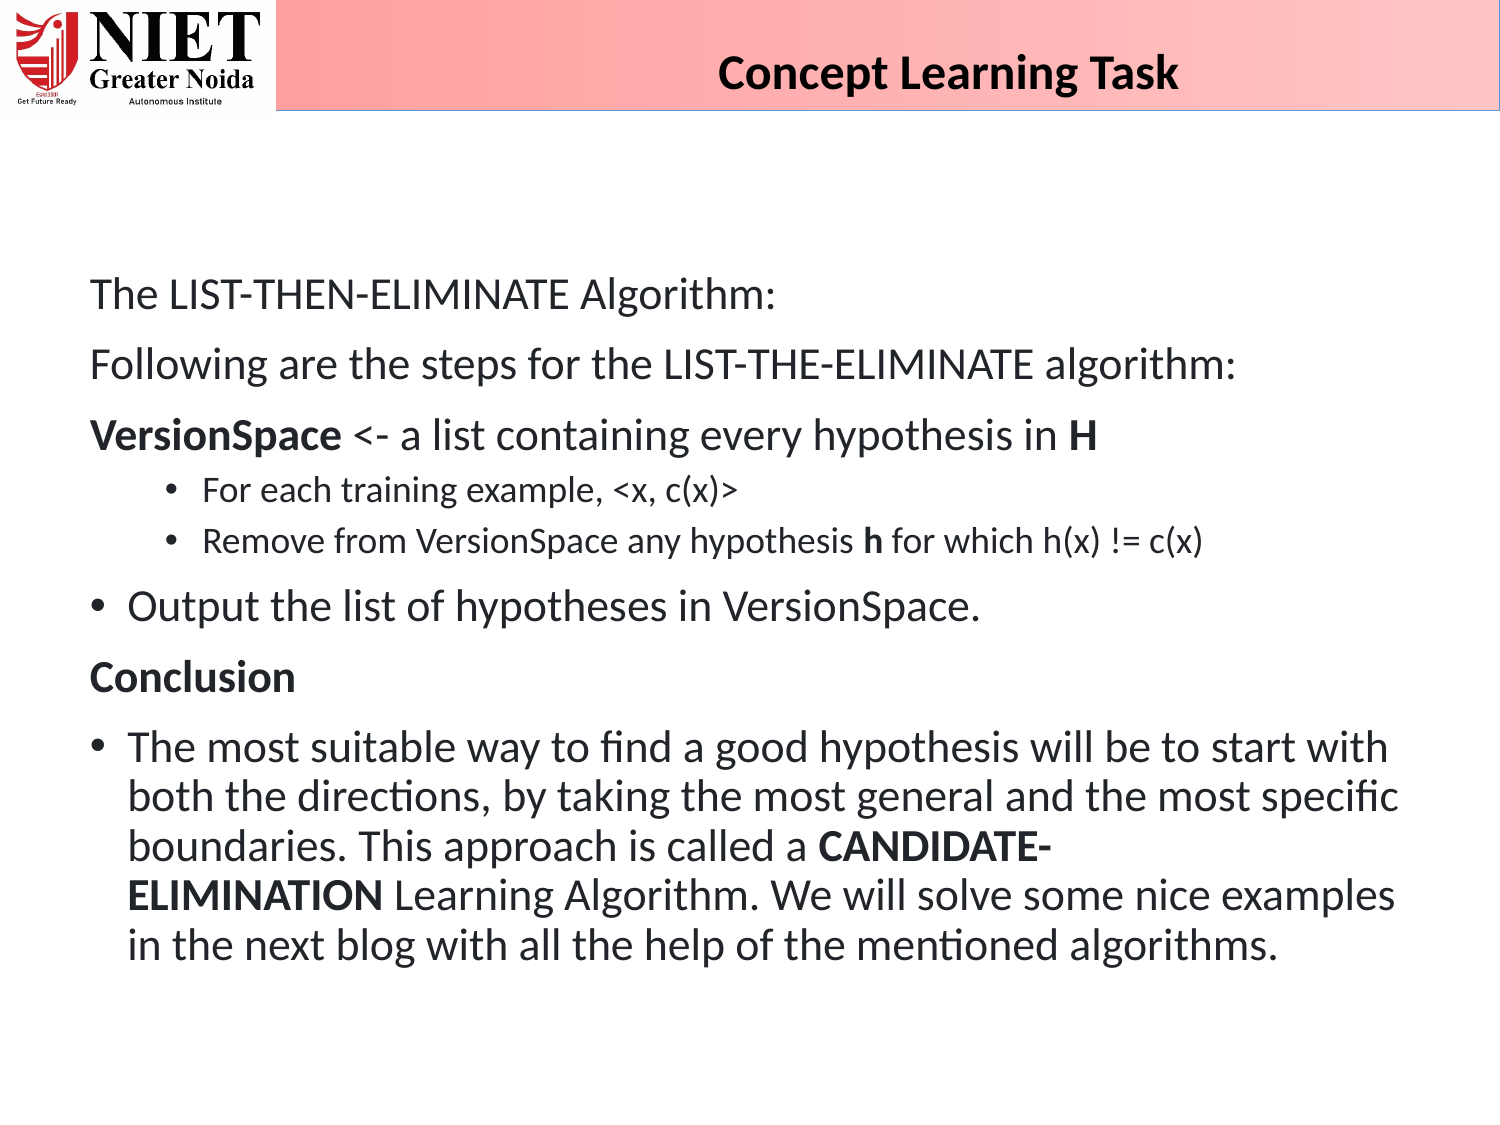

Concept Learning Task
The LIST-THEN-ELIMINATE Algorithm:
Following are the steps for the LIST-THE-ELIMINATE algorithm:
VersionSpace <- a list containing every hypothesis in H
For each training example, <x, c(x)>
Remove from VersionSpace any hypothesis h for which h(x) != c(x)
Output the list of hypotheses in VersionSpace.
Conclusion
The most suitable way to find a good hypothesis will be to start with both the directions, by taking the most general and the most specific boundaries. This approach is called a CANDIDATE-ELIMINATION Learning Algorithm. We will solve some nice examples in the next blog with all the help of the mentioned algorithms.